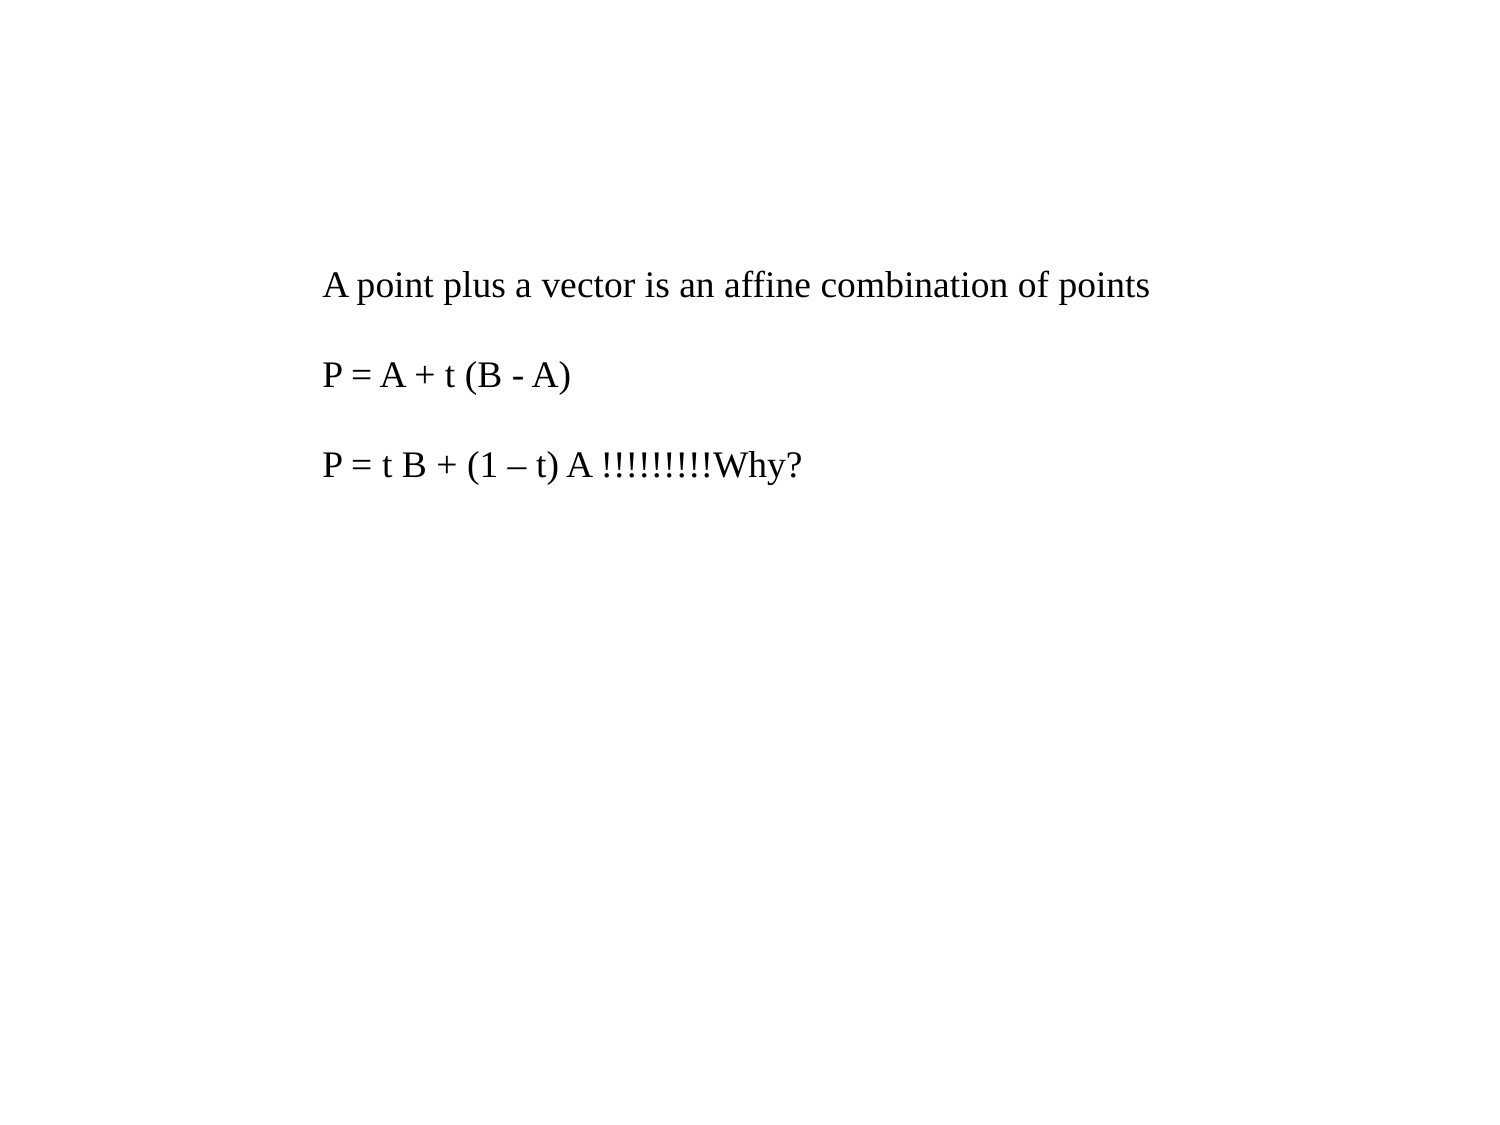

A point plus a vector is an affine combination of points

P = A + t (B - A)

P = t B + (1 – t) A !!!!!!!!!Why?